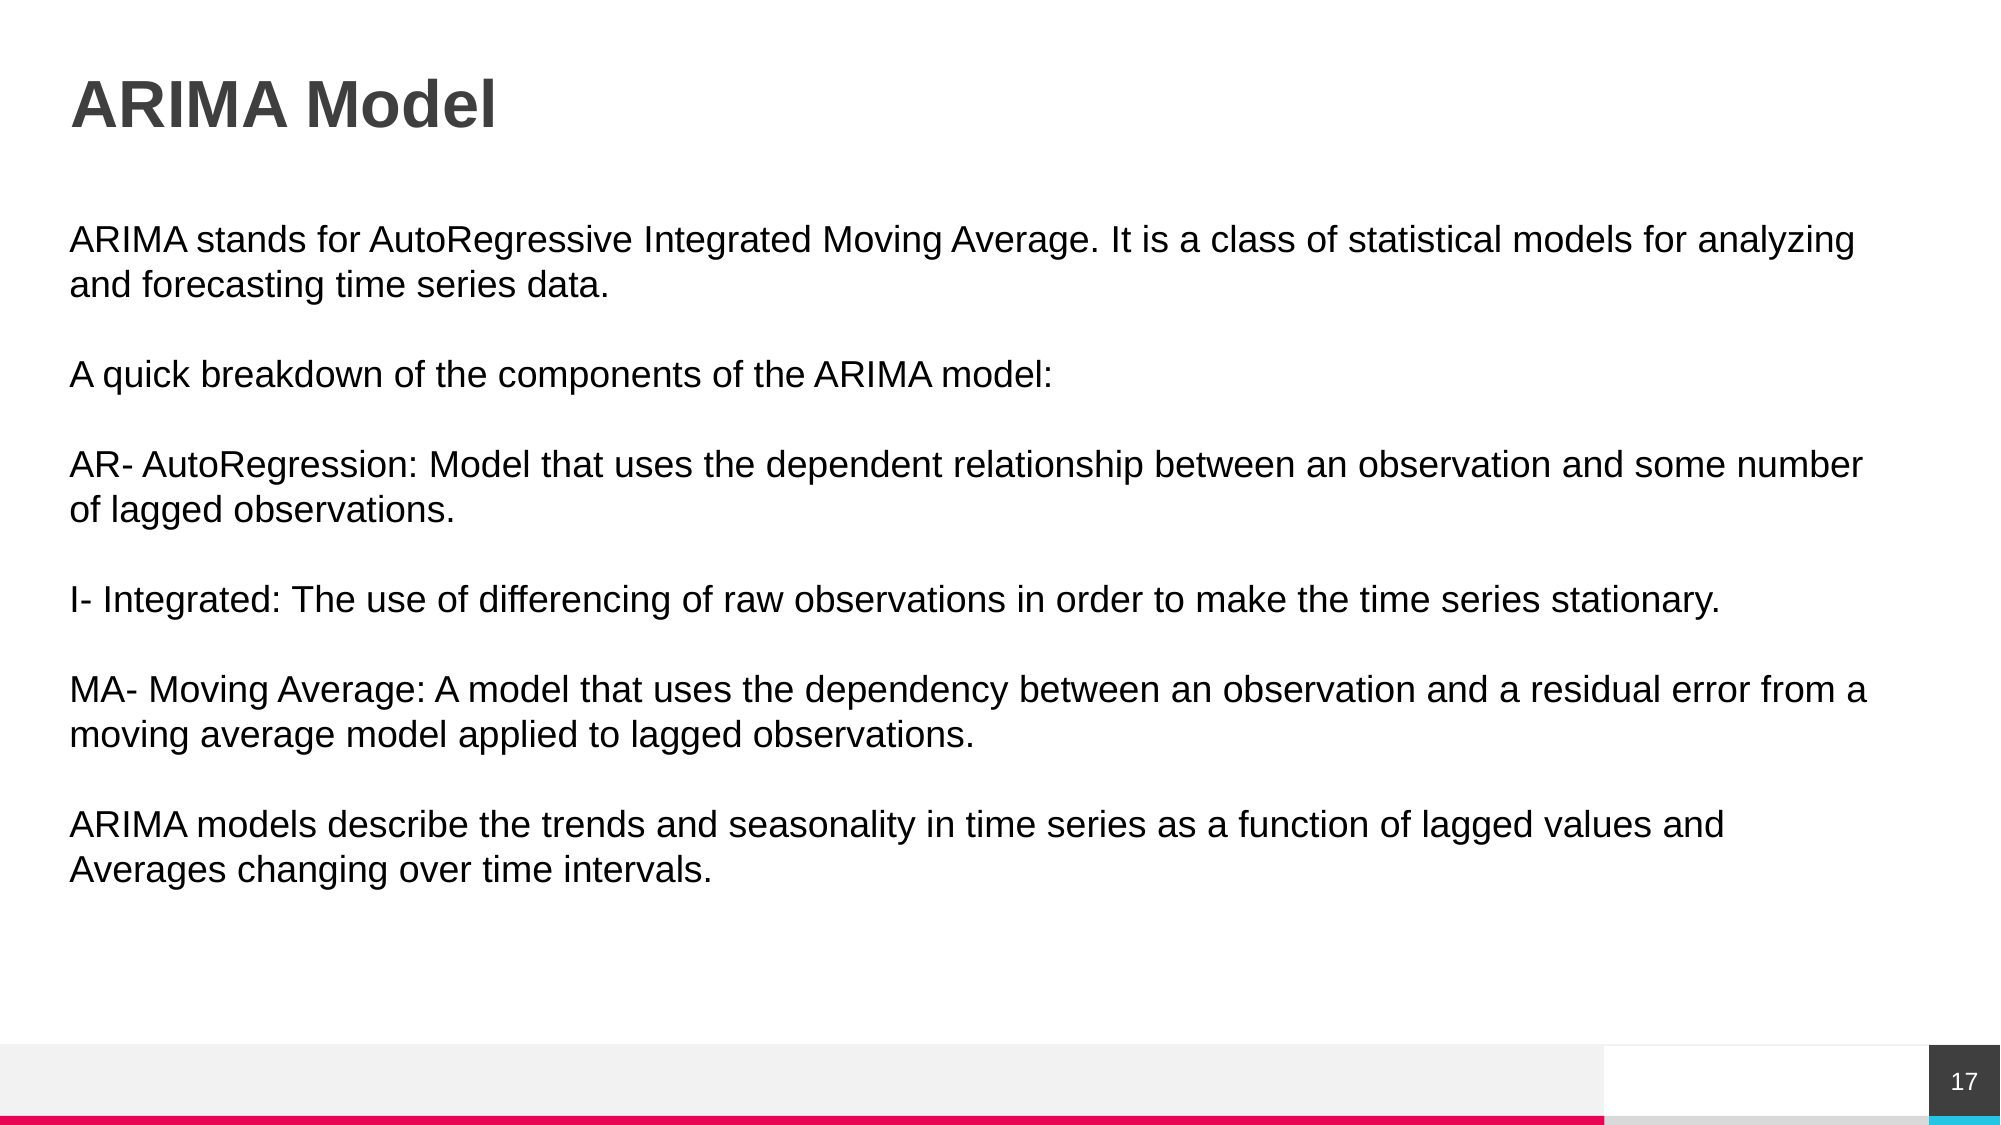

# ARIMA Model
ARIMA stands for AutoRegressive Integrated Moving Average. It is a class of statistical models for analyzing and forecasting time series data.

A quick breakdown of the components of the ARIMA model:

AR- AutoRegression: Model that uses the dependent relationship between an observation and some number of lagged observations.

I- Integrated: The use of differencing of raw observations in order to make the time series stationary.

MA- Moving Average: A model that uses the dependency between an observation and a residual error from a moving average model applied to lagged observations.

ARIMA models describe the trends and seasonality in time series as a function of lagged values and Averages changing over time intervals.

17